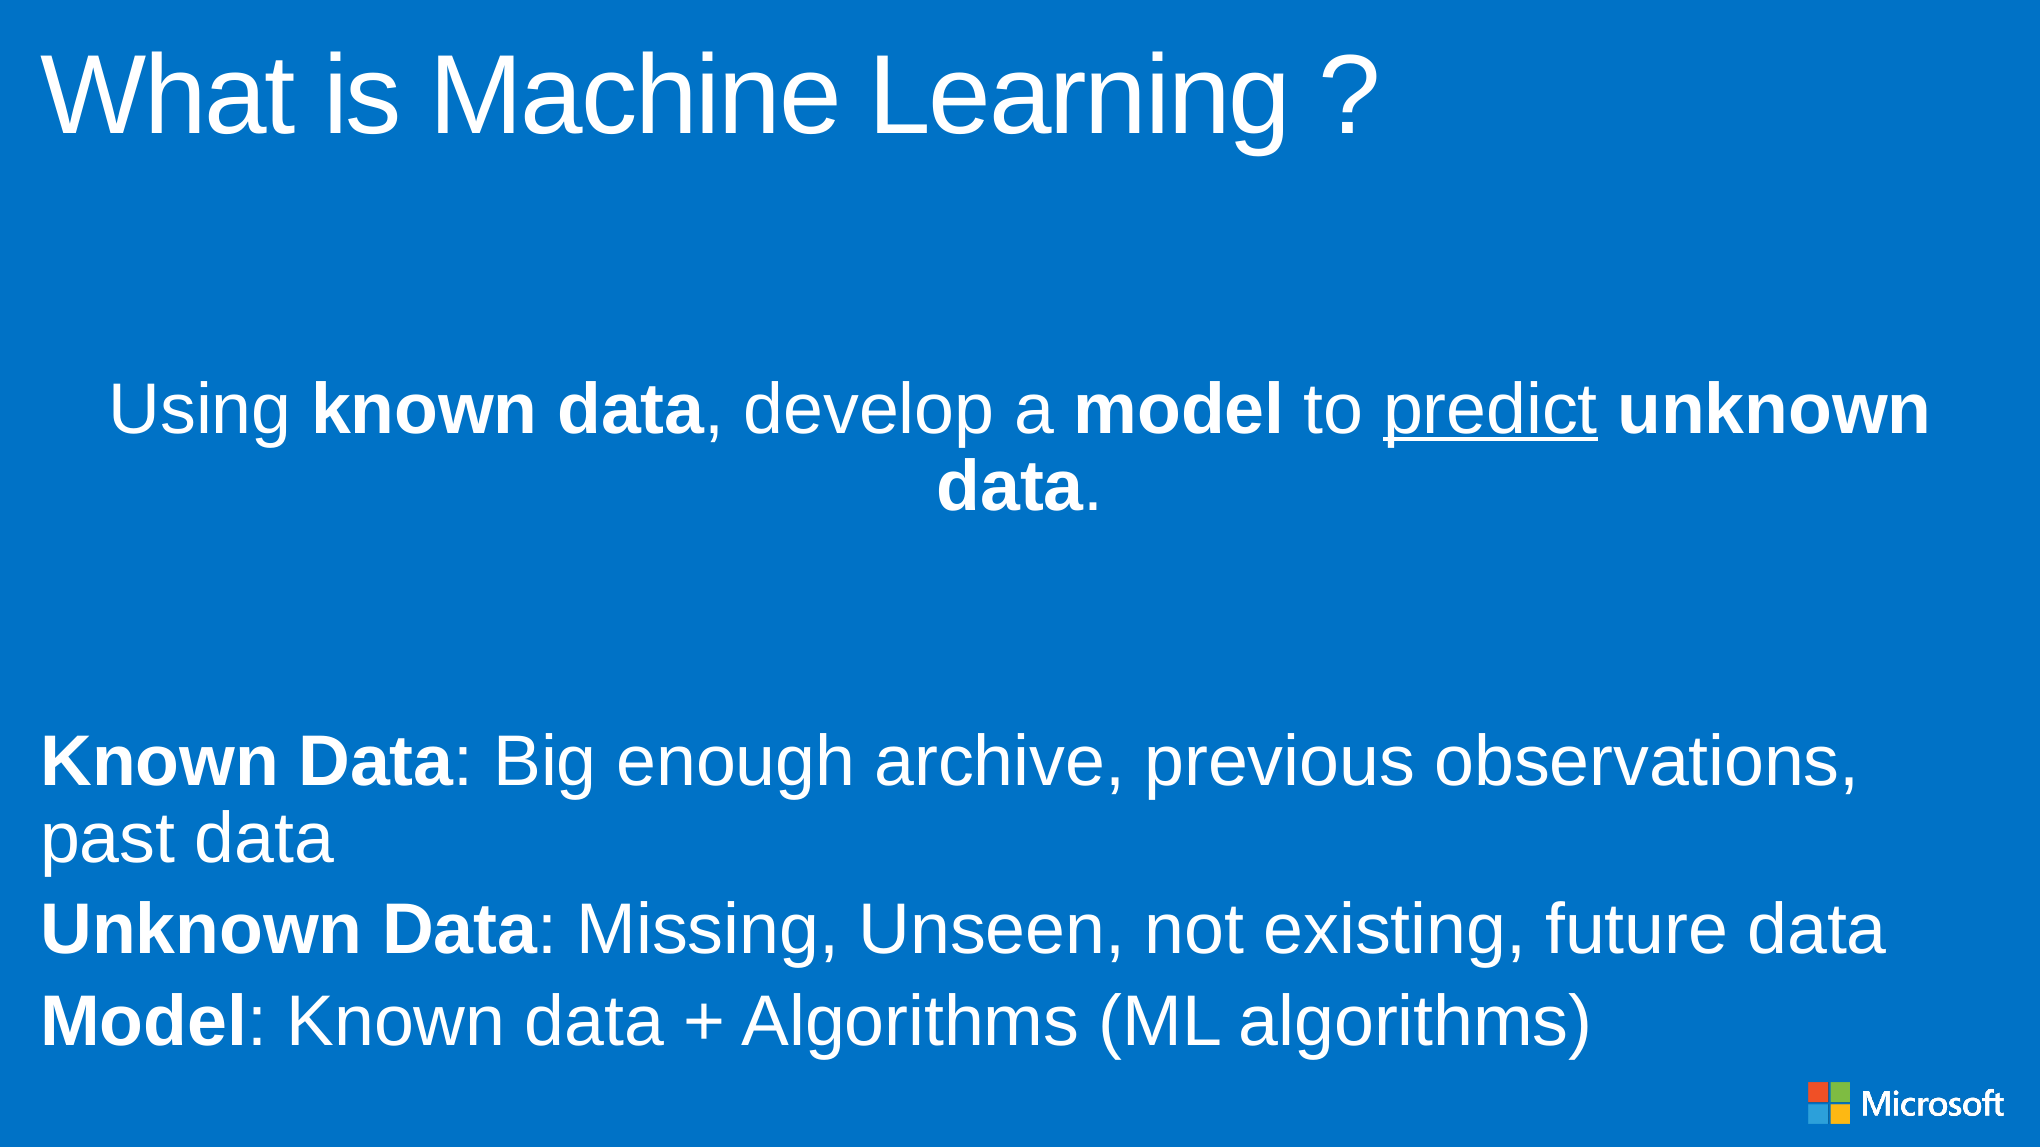

# What is Machine Learning ?

Using known data, develop a model to predict unknown data.

Known Data: Big enough archive, previous observations, past data
Unknown Data: Missing, Unseen, not existing, future data
Model: Known data + Algorithms (ML algorithms)